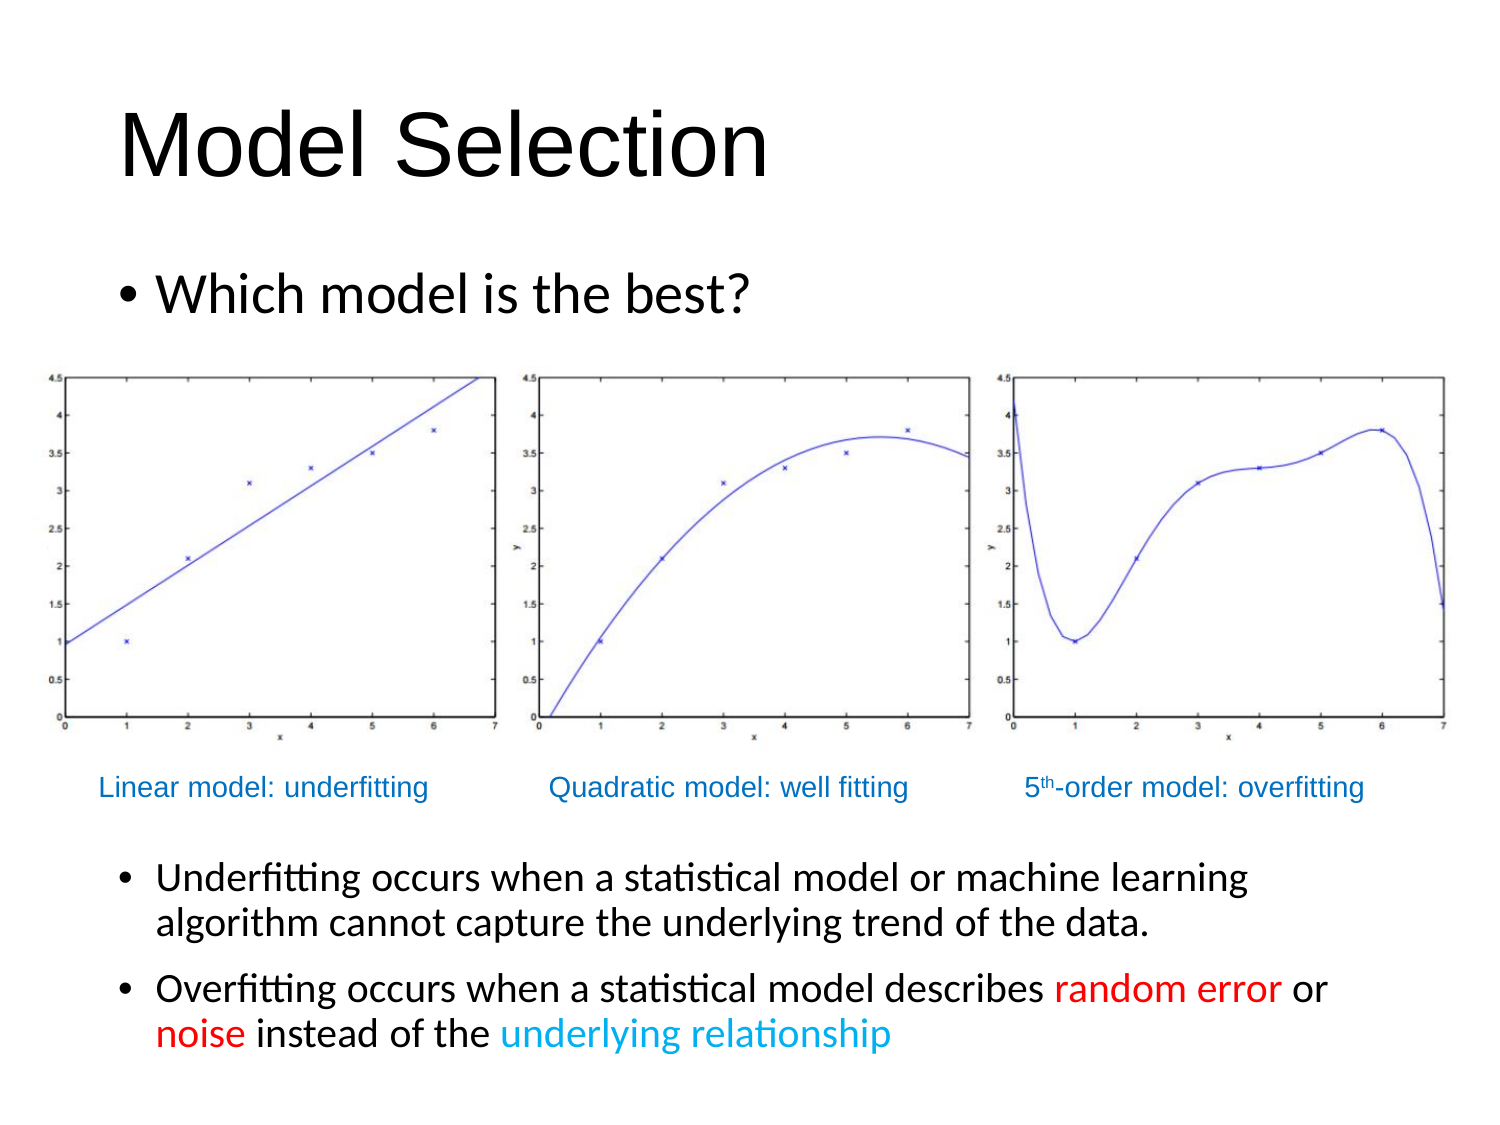

Model Selection
• Which model is the best?
Linear model: underfitting
Quadratic model: well fitting
5th-order model: overfitting
• Underfitting occurs when a statistical model or machine learning
algorithm cannot capture the underlying trend of the data.
• Overfitting occurs when a statistical model describes random error or
noise instead of the underlying relationship